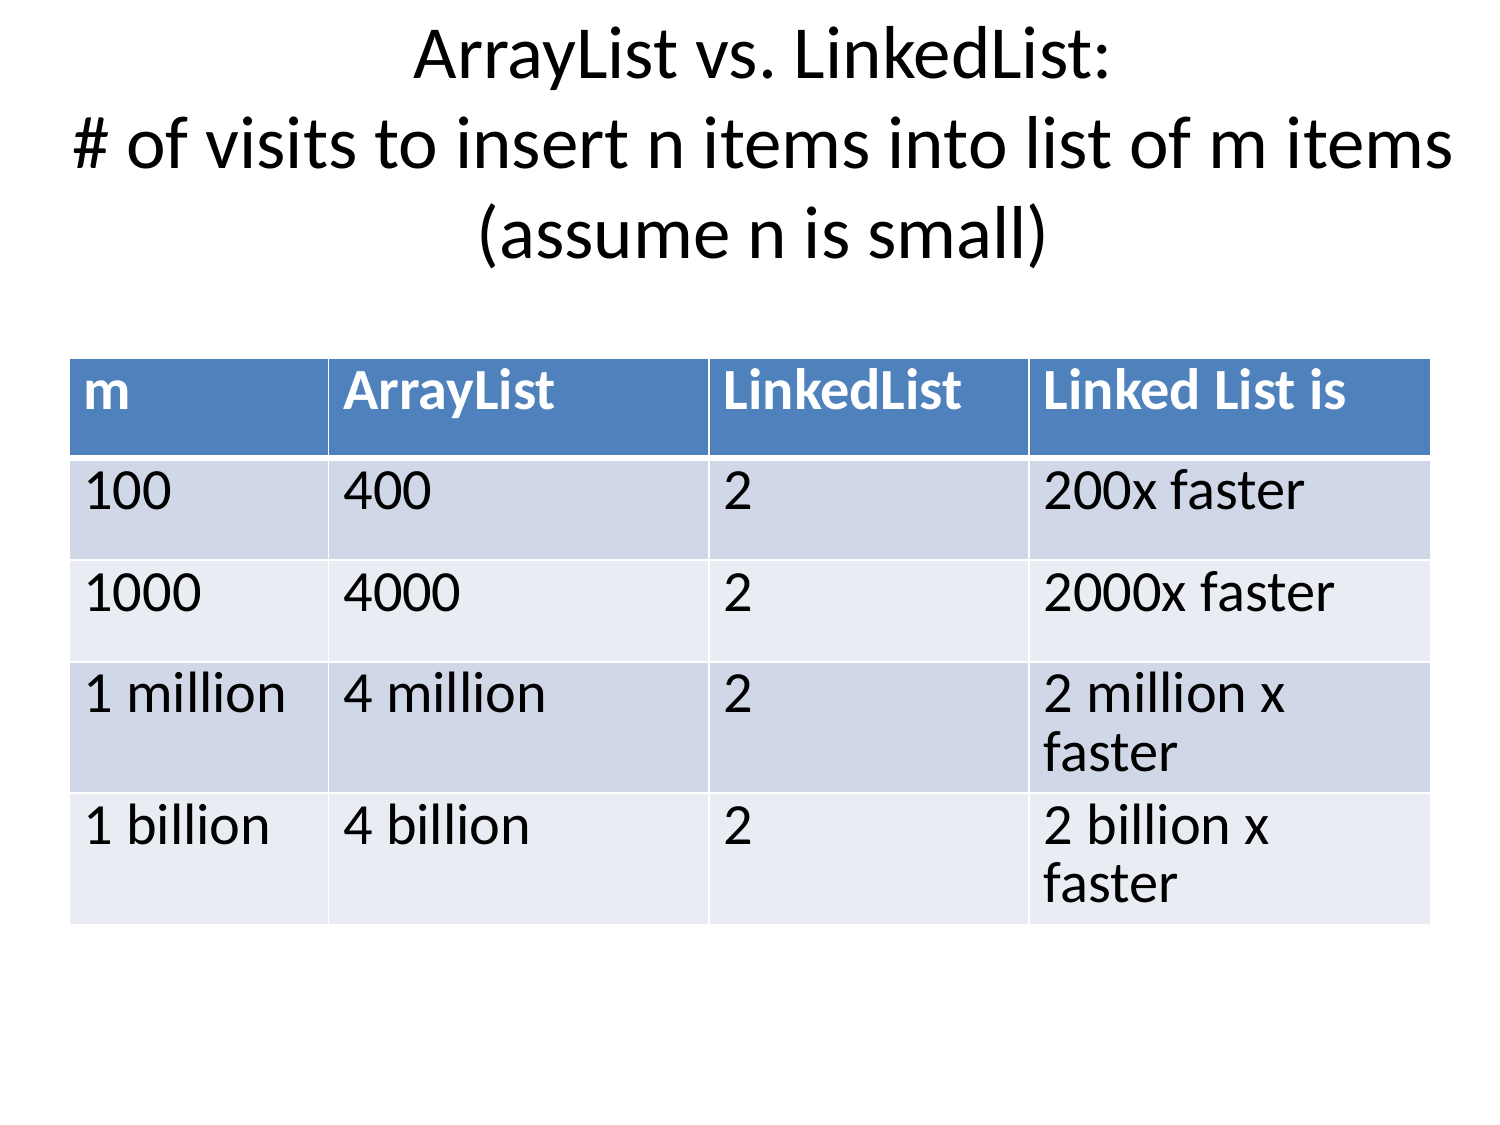

# ArrayList vs. LinkedList: # of visits to insert n items into list of m items (assume n is small)
| m | ArrayList | LinkedList | Linked List is |
| --- | --- | --- | --- |
| 100 | 400 | 2 | 200x faster |
| 1000 | 4000 | 2 | 2000x faster |
| 1 million | 4 million | 2 | 2 million x faster |
| 1 billion | 4 billion | 2 | 2 billion x faster |